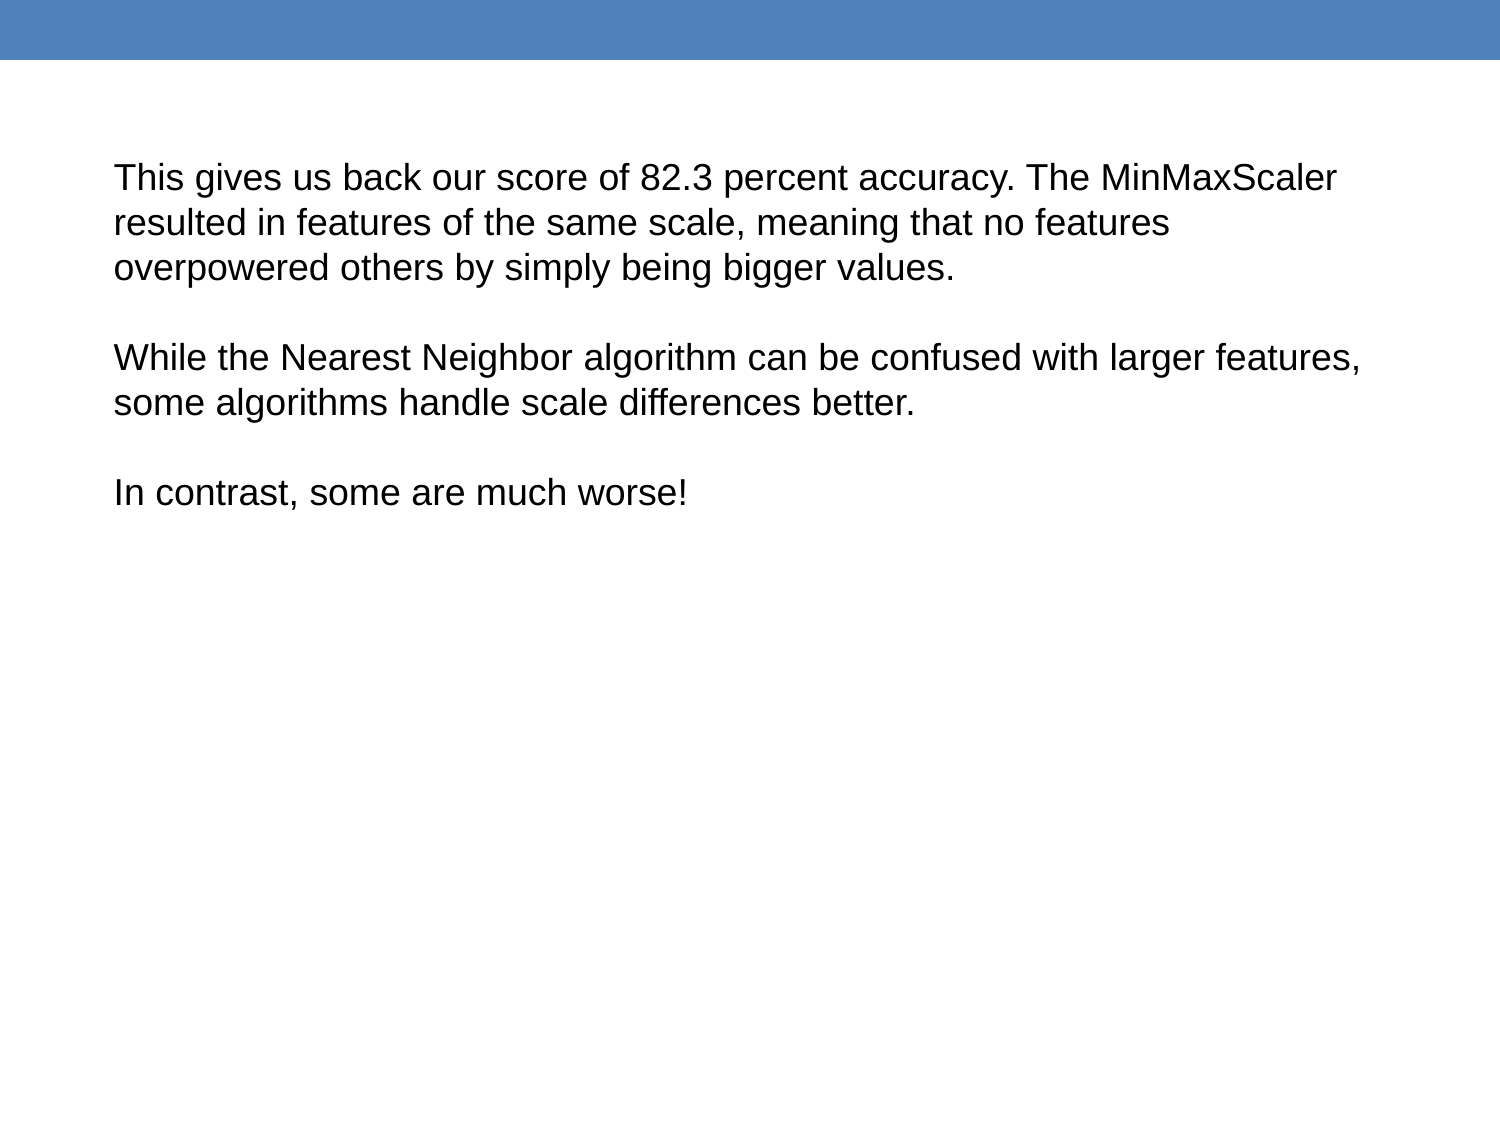

This gives us back our score of 82.3 percent accuracy. The MinMaxScaler resulted in features of the same scale, meaning that no features overpowered others by simply being bigger values.

While the Nearest Neighbor algorithm can be confused with larger features, some algorithms handle scale differences better.

In contrast, some are much worse!